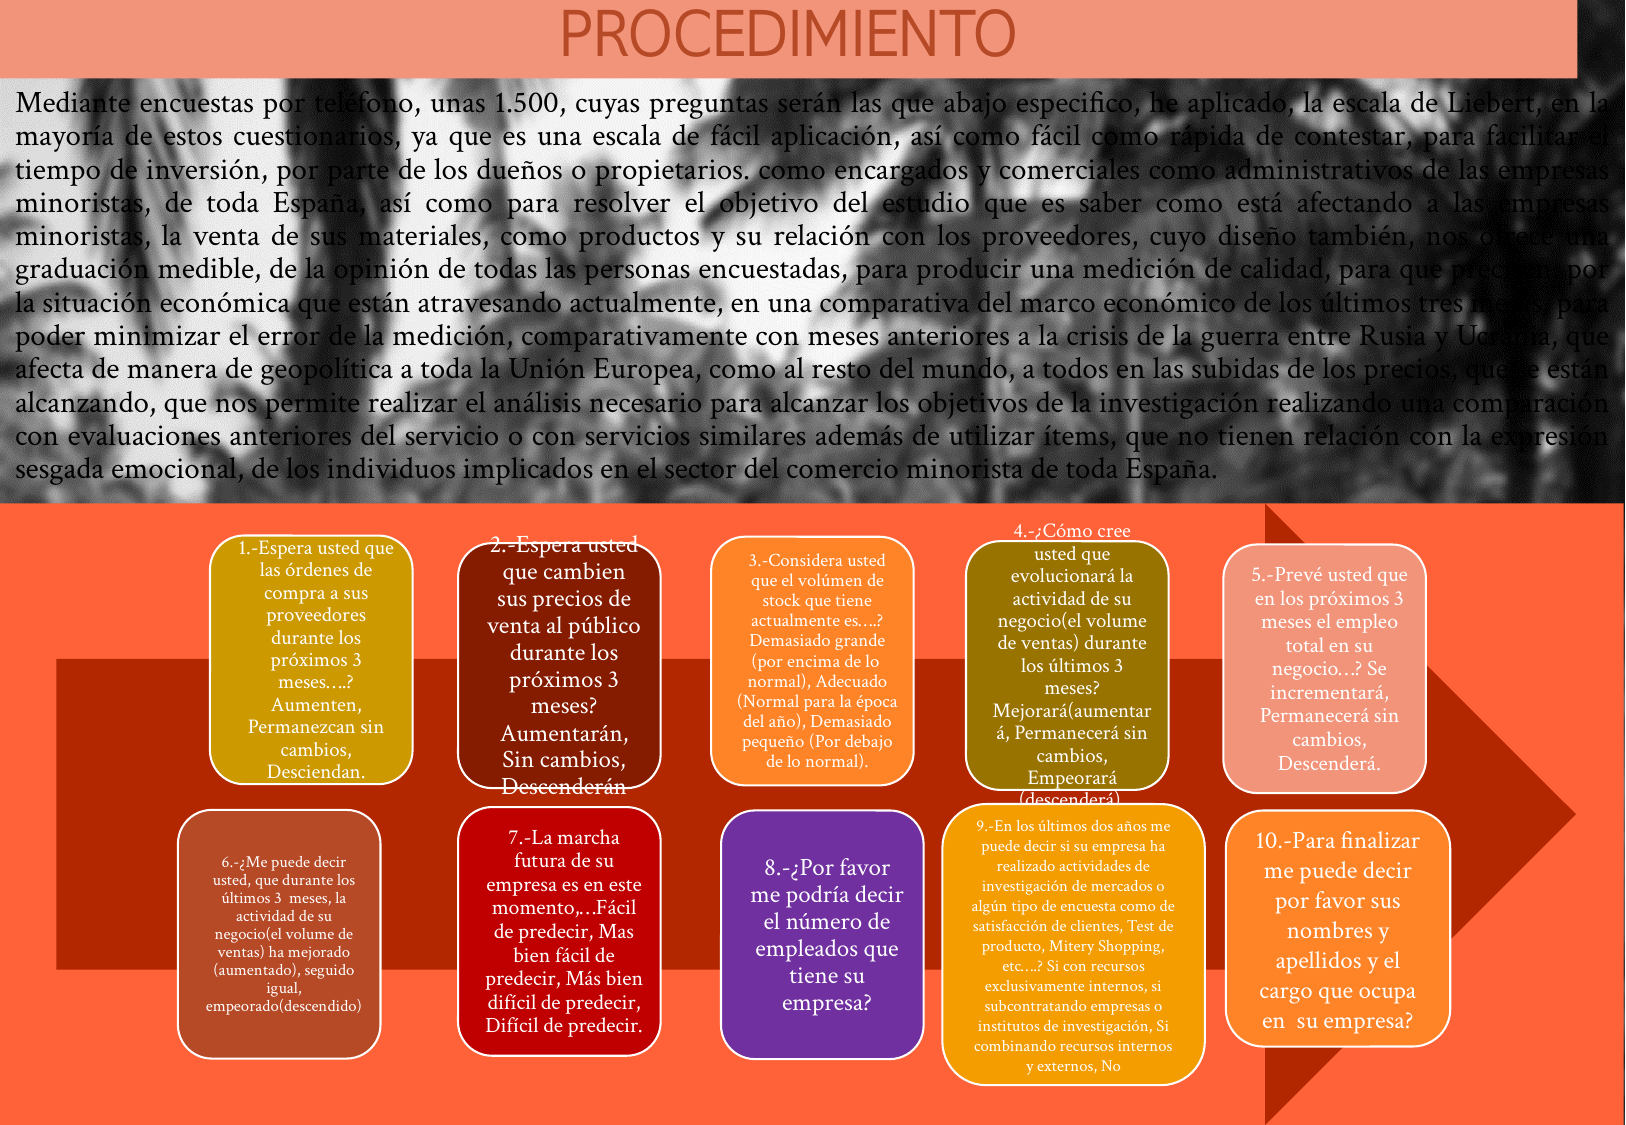

# PROCEDIMIENTO
Mediante encuestas por teléfono, unas 1.500, cuyas preguntas serán las que abajo especifico, he aplicado, la escala de Liebert, en la mayoría de estos cuestionarios, ya que es una escala de fácil aplicación, así como fácil como rápida de contestar, para facilitar el tiempo de inversión, por parte de los dueños o propietarios. como encargados y comerciales como administrativos de las empresas minoristas, de toda España, así como para resolver el objetivo del estudio que es saber como está afectando a las empresas minoristas, la venta de sus materiales, como productos y su relación con los proveedores, cuyo diseño también, nos ofrece una graduación medible, de la opinión de todas las personas encuestadas, para producir una medición de calidad, para que precisen, por la situación económica que están atravesando actualmente, en una comparativa del marco económico de los últimos tres meses, para poder minimizar el error de la medición, comparativamente con meses anteriores a la crisis de la guerra entre Rusia y Ucrania, que afecta de manera de geopolítica a toda la Unión Europea, como al resto del mundo, a todos en las subidas de los precios, que se están alcanzando, que nos permite realizar el análisis necesario para alcanzar los objetivos de la investigación realizando una comparación con evaluaciones anteriores del servicio o con servicios similares además de utilizar ítems, que no tienen relación con la expresión sesgada emocional, de los individuos implicados en el sector del comercio minorista de toda España.
8.-¿Por favor me podría decir el número de empleados que tiene su empresa?
6.-¿Me puede decir usted, que durante los últimos 3  meses, la actividad de su negocio(el volume de ventas) ha mejorado (aumentado), seguido igual, empeorado(descendido)
3.-Considera usted que el volúmen de stock que tiene actualmente es….? Demasiado grande (por encima de lo  normal), Adecuado (Normal para la época del año), Demasiado pequeño (Por debajo de lo normal).
1.-Espera usted que las órdenes de compra a sus proveedores durante los próximos 3 meses….? Aumenten, Permanezcan sin cambios, Desciendan.
4.-¿Cómo cree usted que evolucionará la actividad de su negocio(el volume de ventas) durante los últimos 3 meses? Mejorará(aumentará, Permanecerá sin cambios, Empeorará (descenderá).
7.-La marcha futura de su empresa es en este momento,…Fácil de predecir, Mas bien fácil de predecir, Más bien difícil de predecir, Difícil de predecir.
5.-Prevé usted que en los próximos 3 meses el empleo total en su negocio…? Se incrementará, Permanecerá sin cambios, Descenderá.
2.-Espera usted que cambien sus precios de venta al público durante los próximos 3 meses?Aumentarán, Sin cambios, Descenderán
9.-En los últimos dos años me puede decir si su empresa ha realizado actividades de investigación de mercados o algún tipo de encuesta como de satisfacción de clientes, Test de producto, Mitery Shopping, etc….? Si con recursos exclusivamente internos, si subcontratando empresas o institutos de investigación, Si combinando recursos internos y externos, No
10.-Para finalizar me puede decir por favor sus nombres y apellidos y el cargo que ocupa en  su empresa?